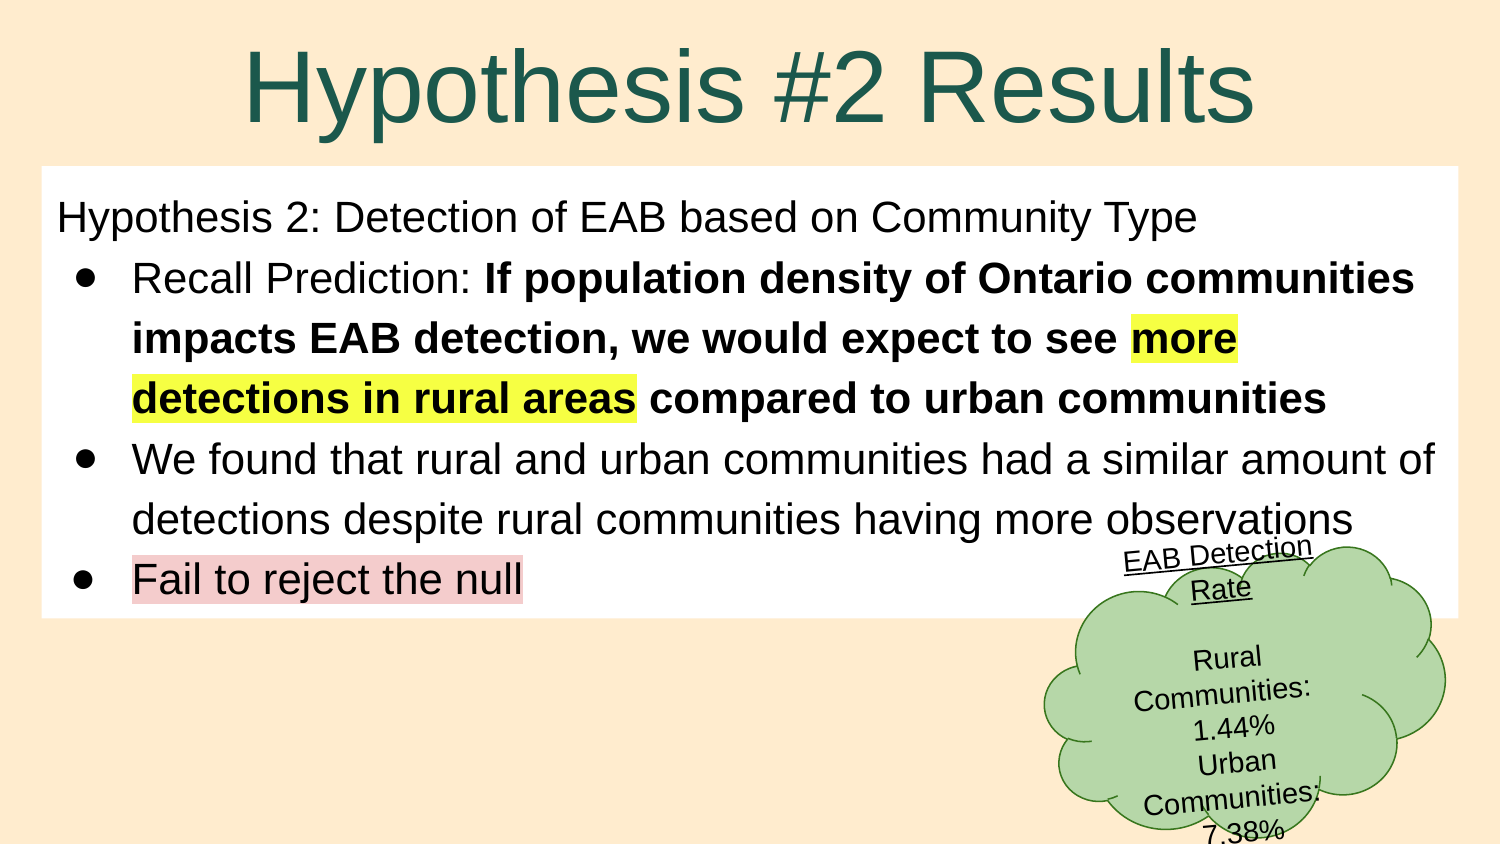

Hypothesis #2 Results
Hypothesis 2: Detection of EAB based on Community Type
Recall Prediction: If population density of Ontario communities impacts EAB detection, we would expect to see more detections in rural areas compared to urban communities
We found that rural and urban communities had a similar amount of detections despite rural communities having more observations
Fail to reject the null

EAB Detection Rate

Rural Communities:
1.44%
Urban Communities:   7.38%